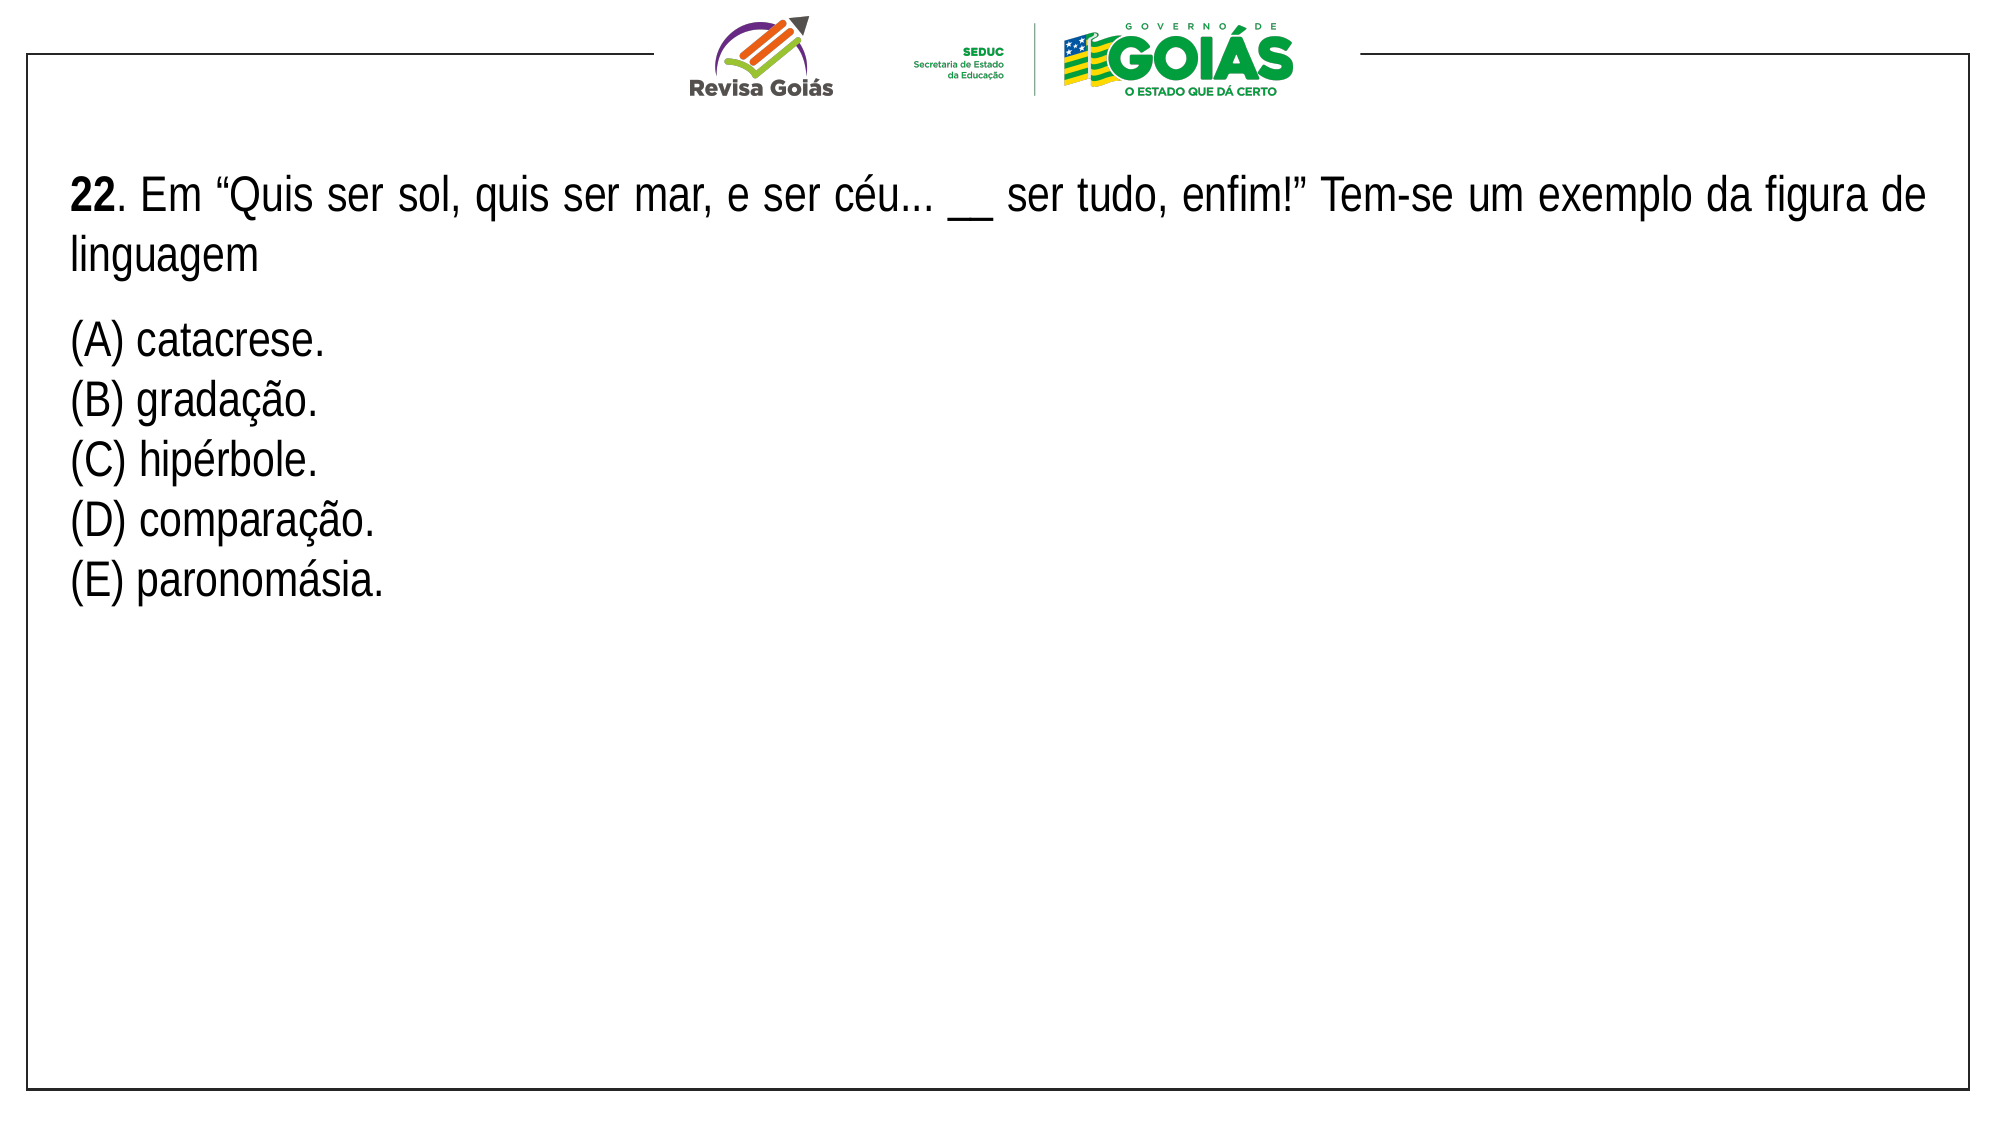

22. Em “Quis ser sol, quis ser mar, e ser céu... __ ser tudo, enfim!” Tem-se um exemplo da figura de linguagem

(A) catacrese.
(B) gradação.
(C) hipérbole.
(D) comparação.
(E) paronomásia.